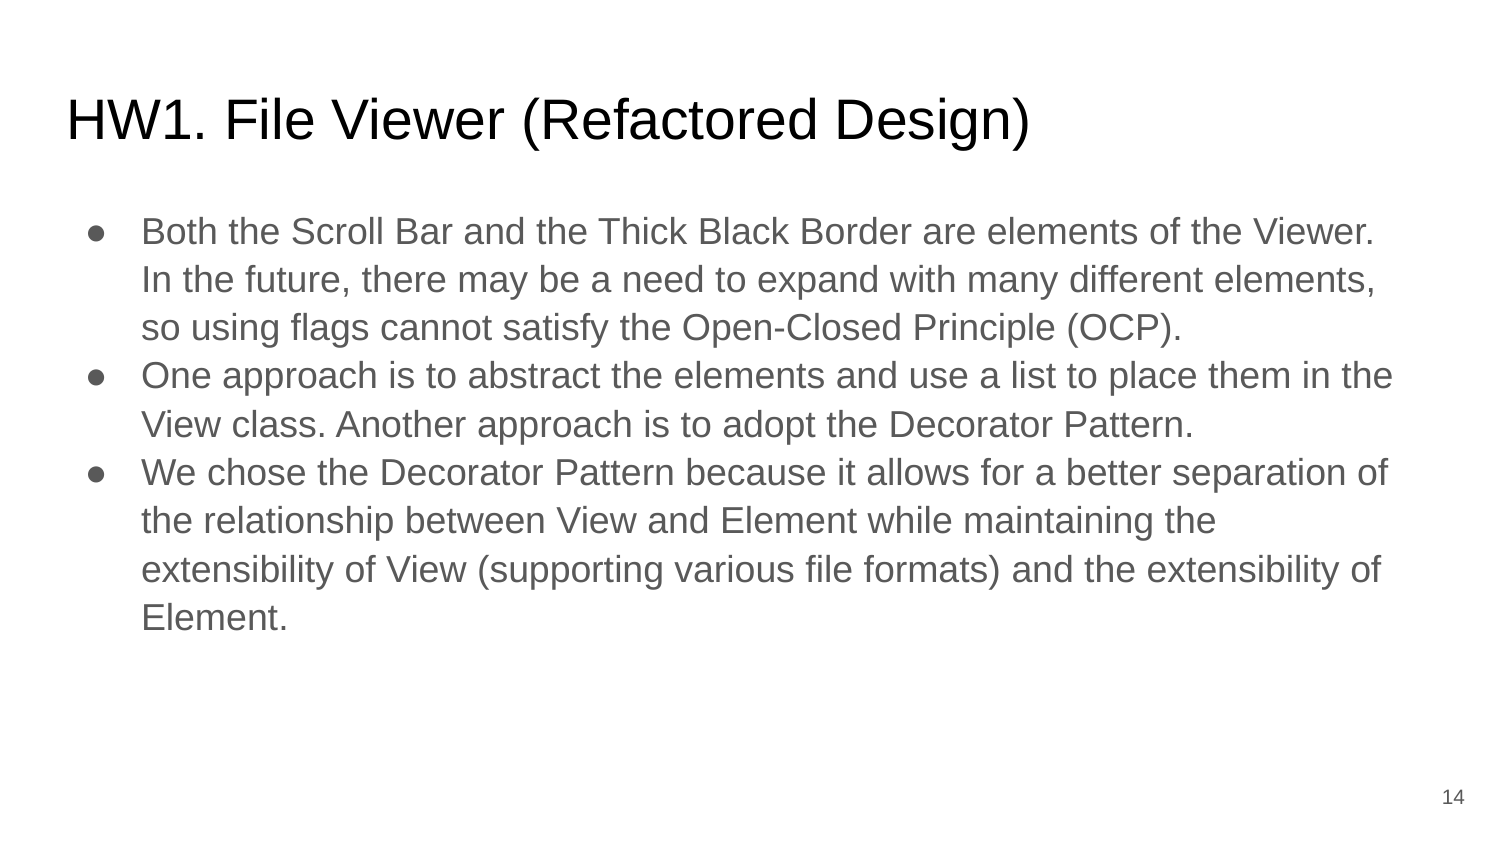

# HW1. File Viewer (Refactored Design)
Both the Scroll Bar and the Thick Black Border are elements of the Viewer. In the future, there may be a need to expand with many different elements, so using flags cannot satisfy the Open-Closed Principle (OCP).
One approach is to abstract the elements and use a list to place them in the View class. Another approach is to adopt the Decorator Pattern.
We chose the Decorator Pattern because it allows for a better separation of the relationship between View and Element while maintaining the extensibility of View (supporting various file formats) and the extensibility of Element.
14